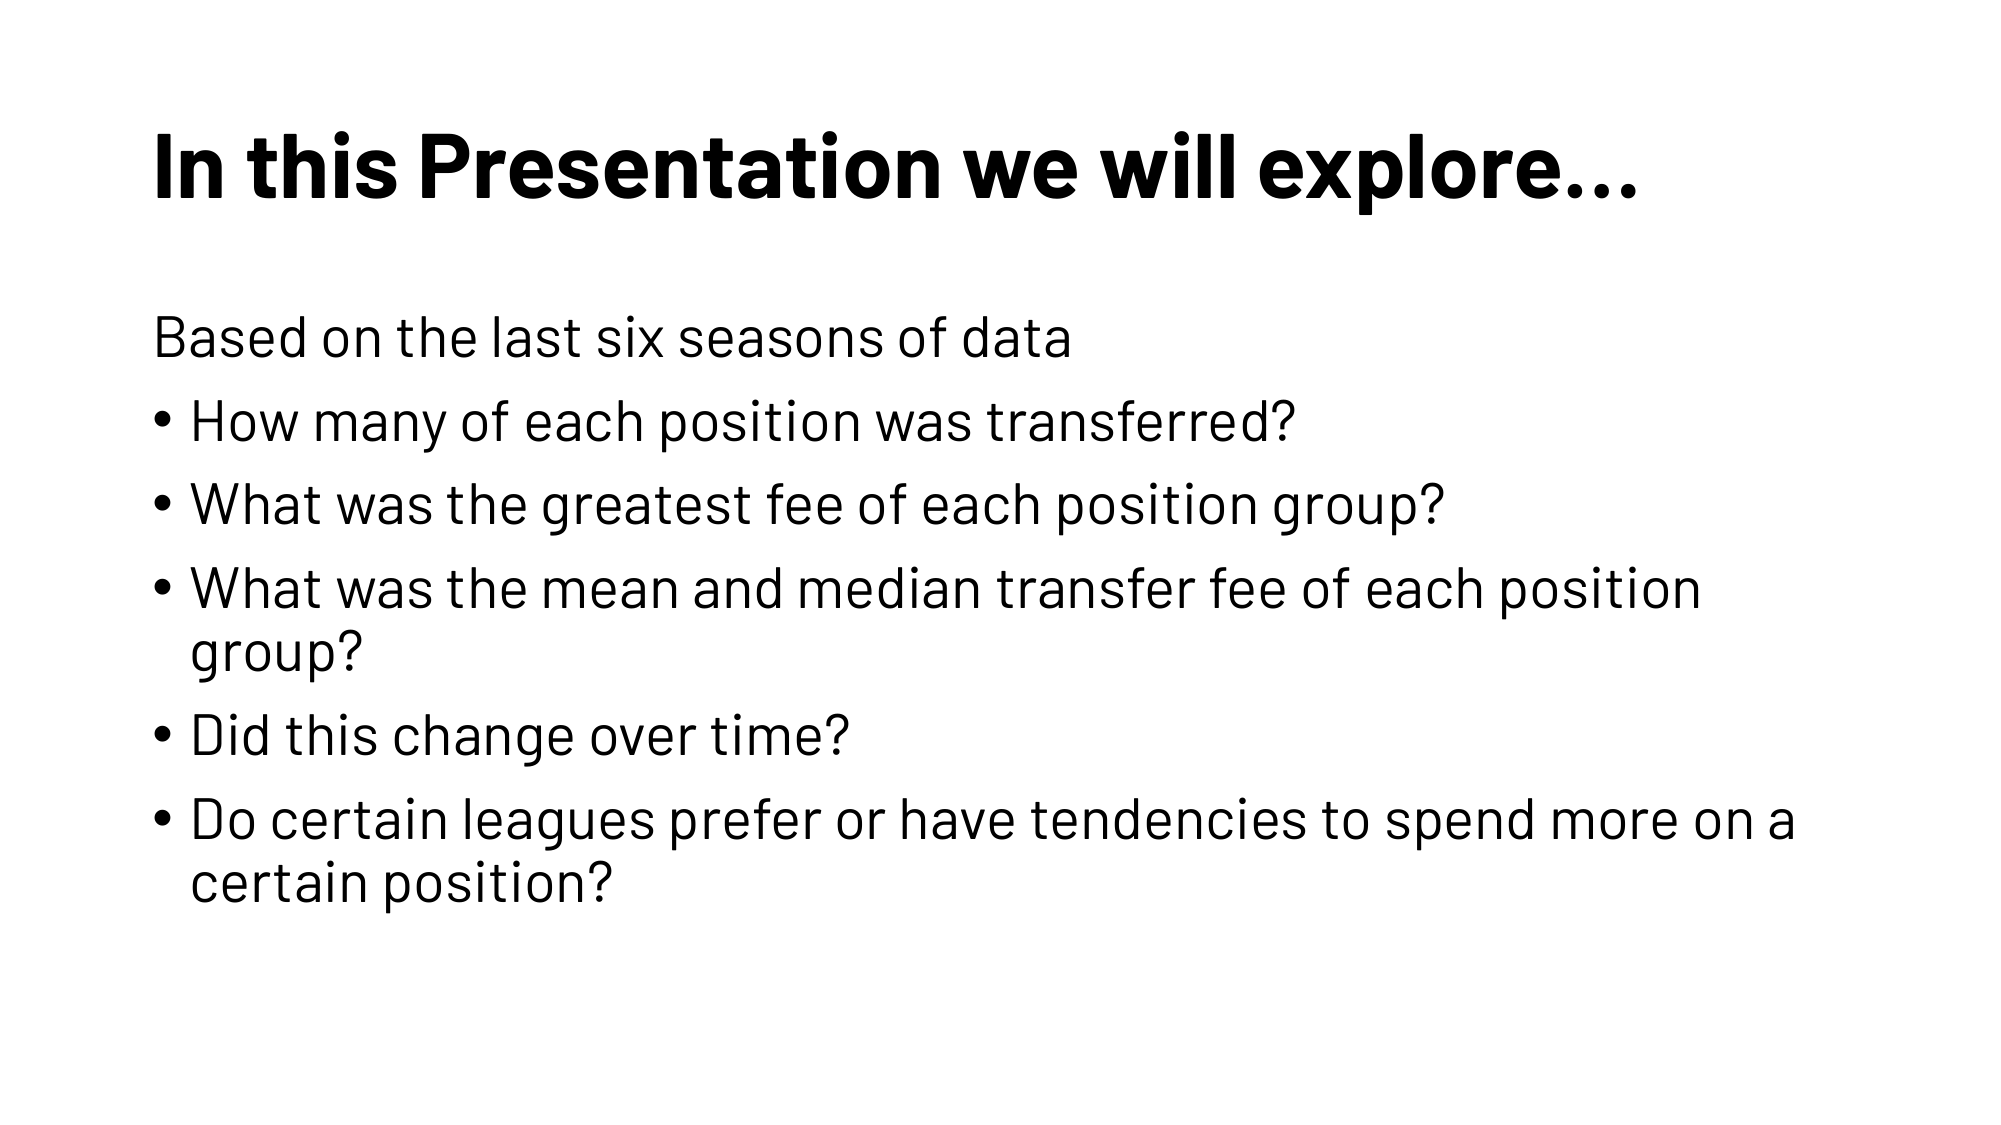

# In this Presentation we will explore…
Based on the last six seasons of data
How many of each position was transferred?
What was the greatest fee of each position group?
What was the mean and median transfer fee of each position group?
Did this change over time?
Do certain leagues prefer or have tendencies to spend more on a certain position?